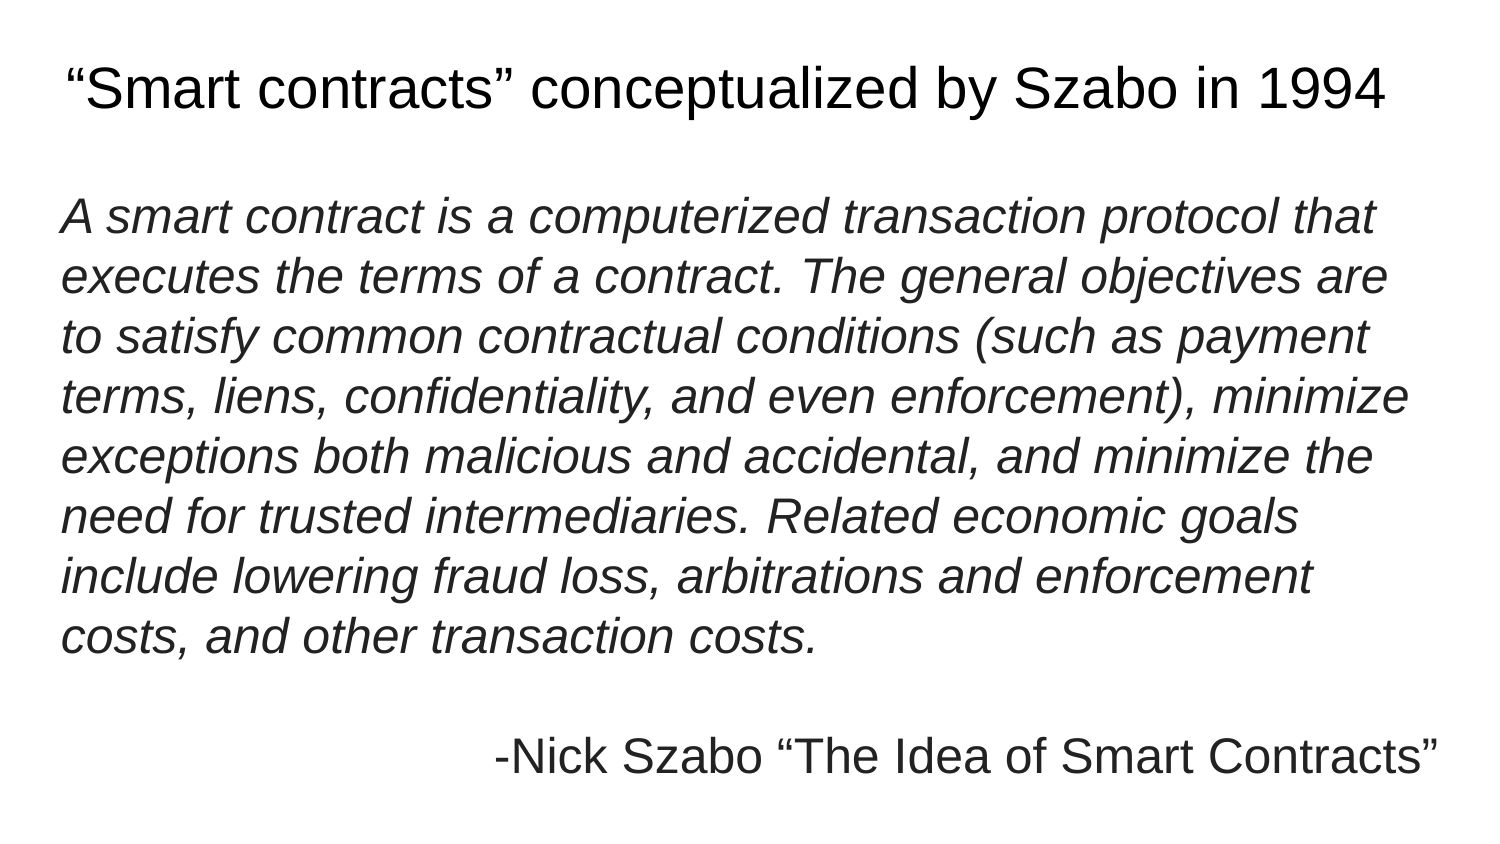

# “Smart contracts” conceptualized by Szabo in 1994
A smart contract is a computerized transaction protocol that executes the terms of a contract. The general objectives are to satisfy common contractual conditions (such as payment terms, liens, confidentiality, and even enforcement), minimize exceptions both malicious and accidental, and minimize the need for trusted intermediaries. Related economic goals include lowering fraud loss, arbitrations and enforcement costs, and other transaction costs.

-Nick Szabo “The Idea of Smart Contracts”